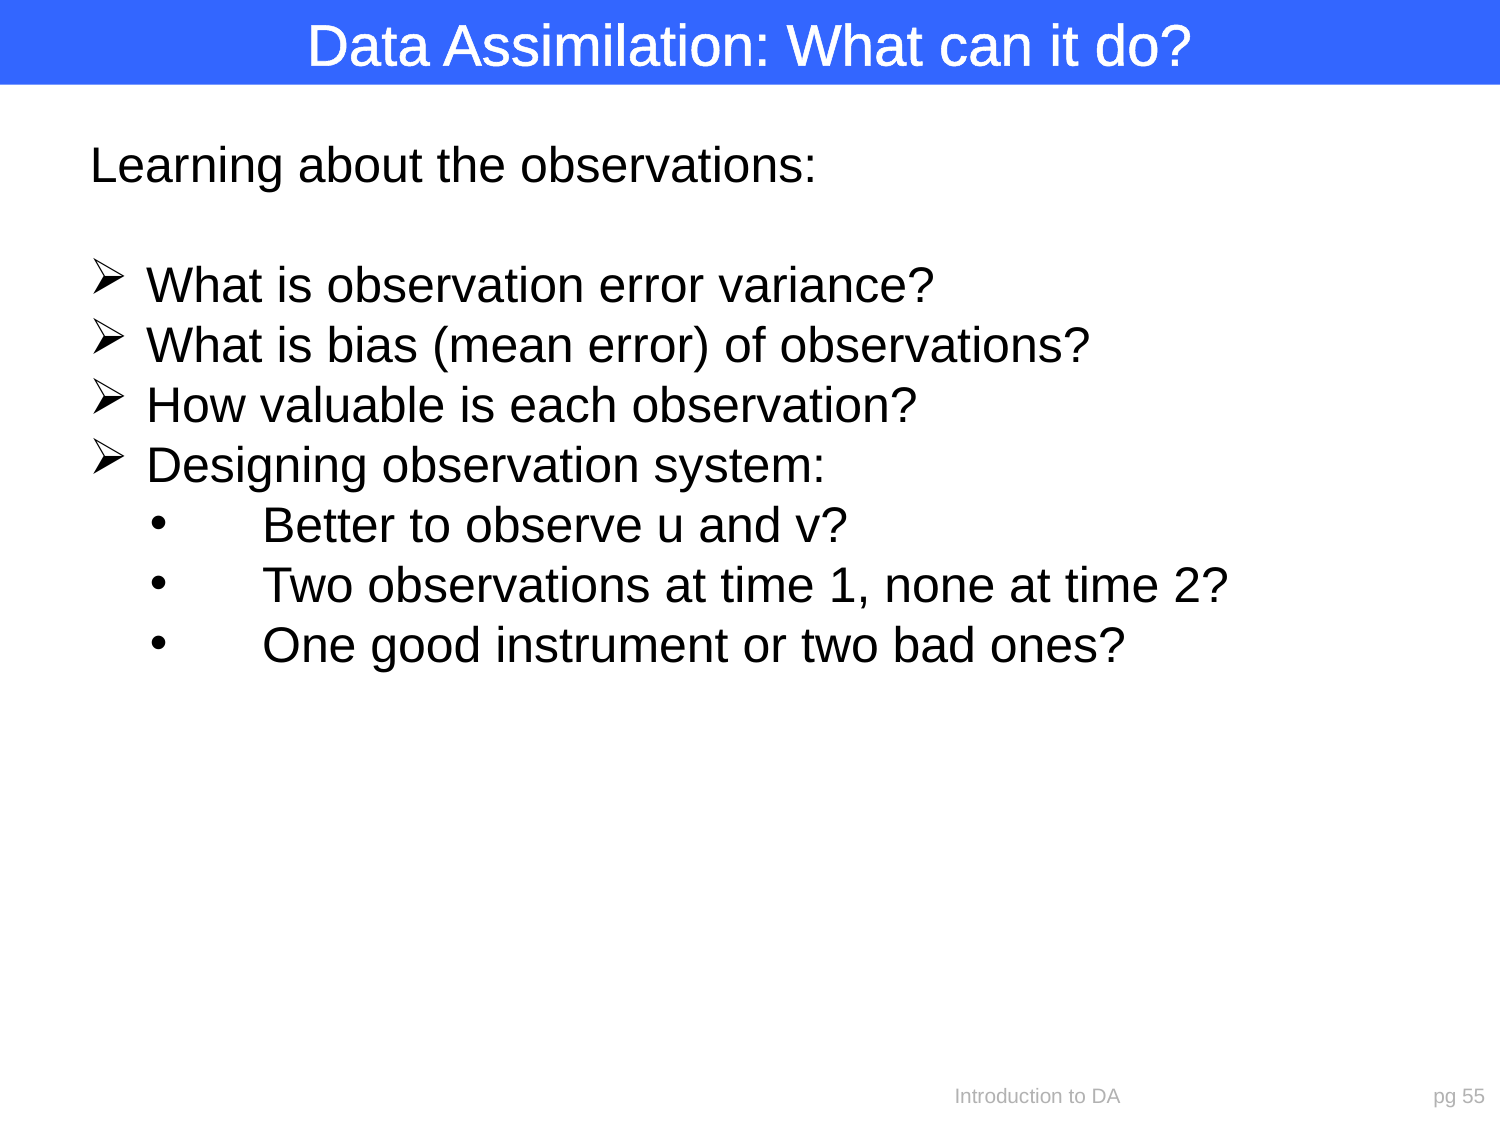

Data Assimilation: What can it do?
Learning about the observations:

What is observation error variance?
What is bias (mean error) of observations?
How valuable is each observation?
Designing observation system:
    Better to observe u and v?
    Two observations at time 1, none at time 2?
    One good instrument or two bad ones?

Introduction to DA
pg 55